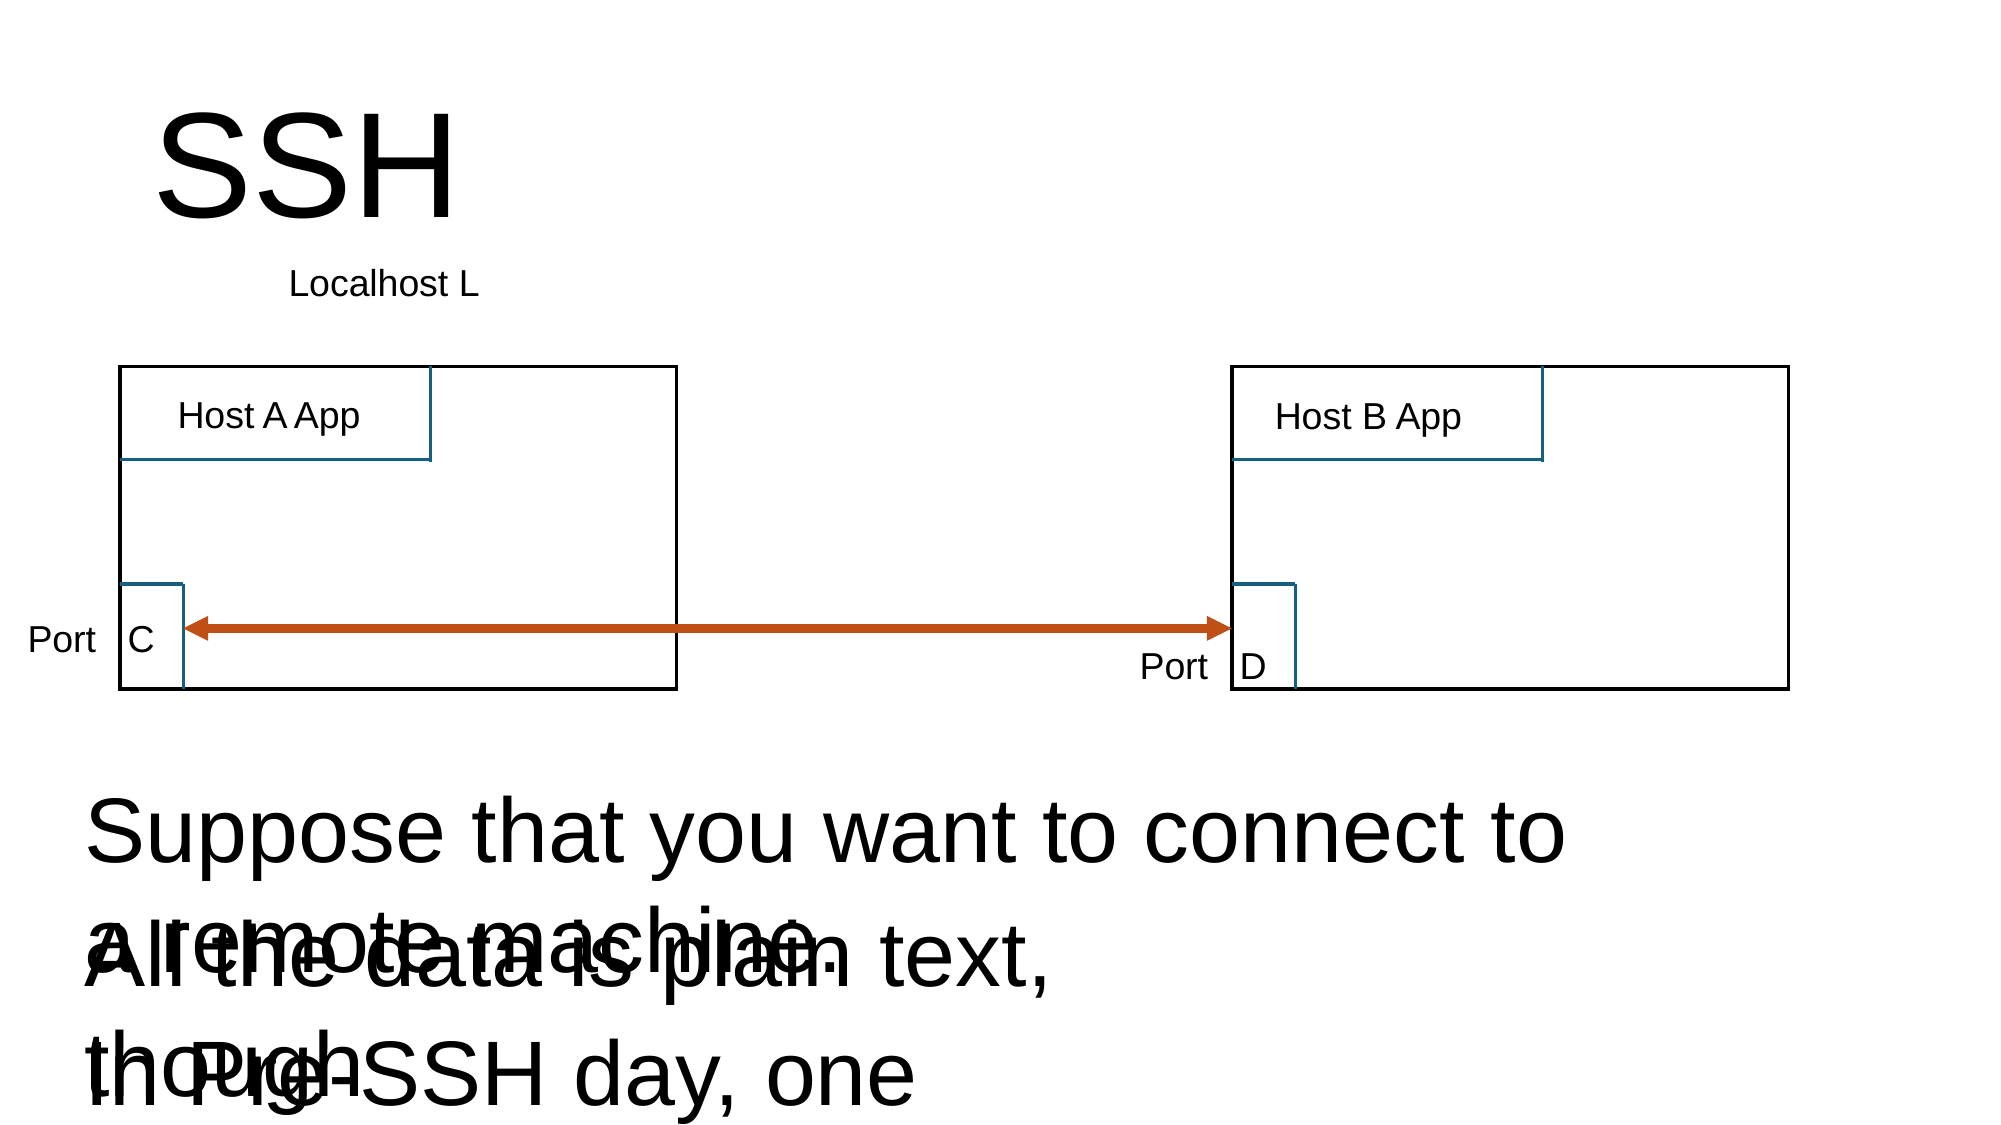

# SSH
Localhost L

Host A App
Host B App
Port   C
Port   D
Suppose that you want to connect to a remote machine.
All the data is plain text, though
In Pre-SSH day, one could use Telnet